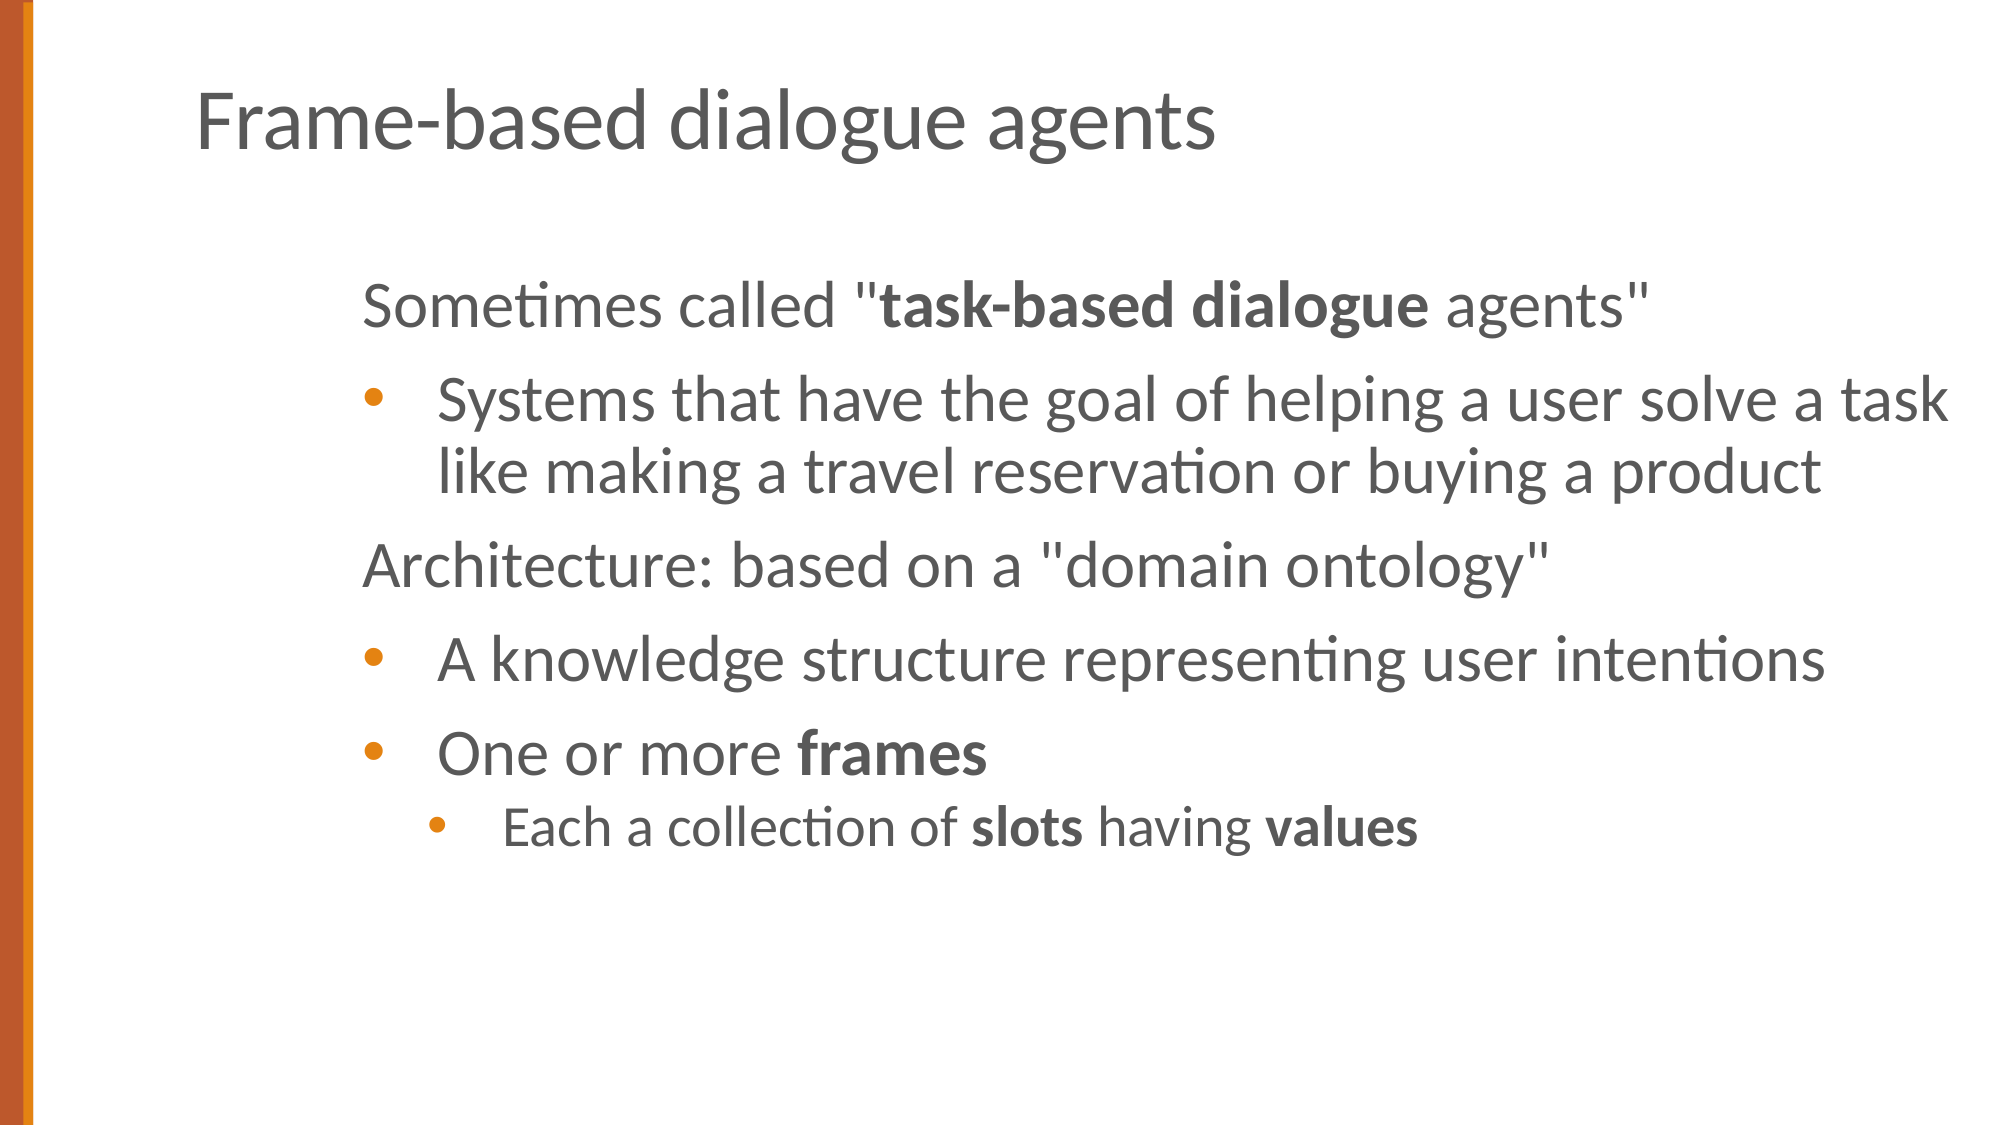

# Frame-based dialogue agents
Sometimes called "task-based dialogue agents"
Systems that have the goal of helping a user solve a task like making a travel reservation or buying a product
Architecture: based on a "domain ontology"
A knowledge structure representing user intentions
One or more frames
Each a collection of slots having values